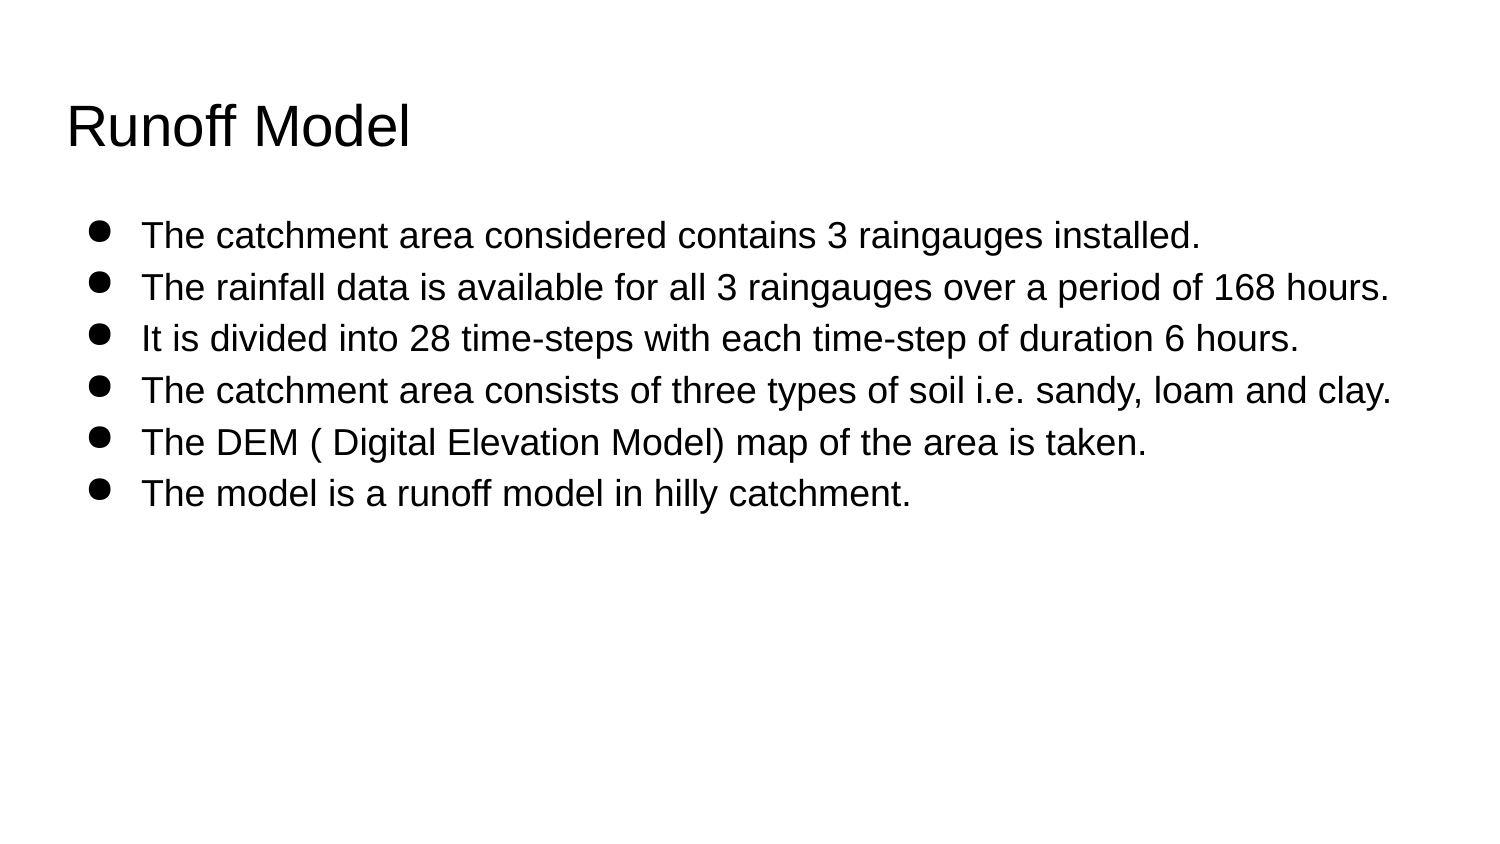

# Runoff Model
The catchment area considered contains 3 raingauges installed.
The rainfall data is available for all 3 raingauges over a period of 168 hours.
It is divided into 28 time-steps with each time-step of duration 6 hours.
The catchment area consists of three types of soil i.e. sandy, loam and clay.
The DEM ( Digital Elevation Model) map of the area is taken.
The model is a runoff model in hilly catchment.